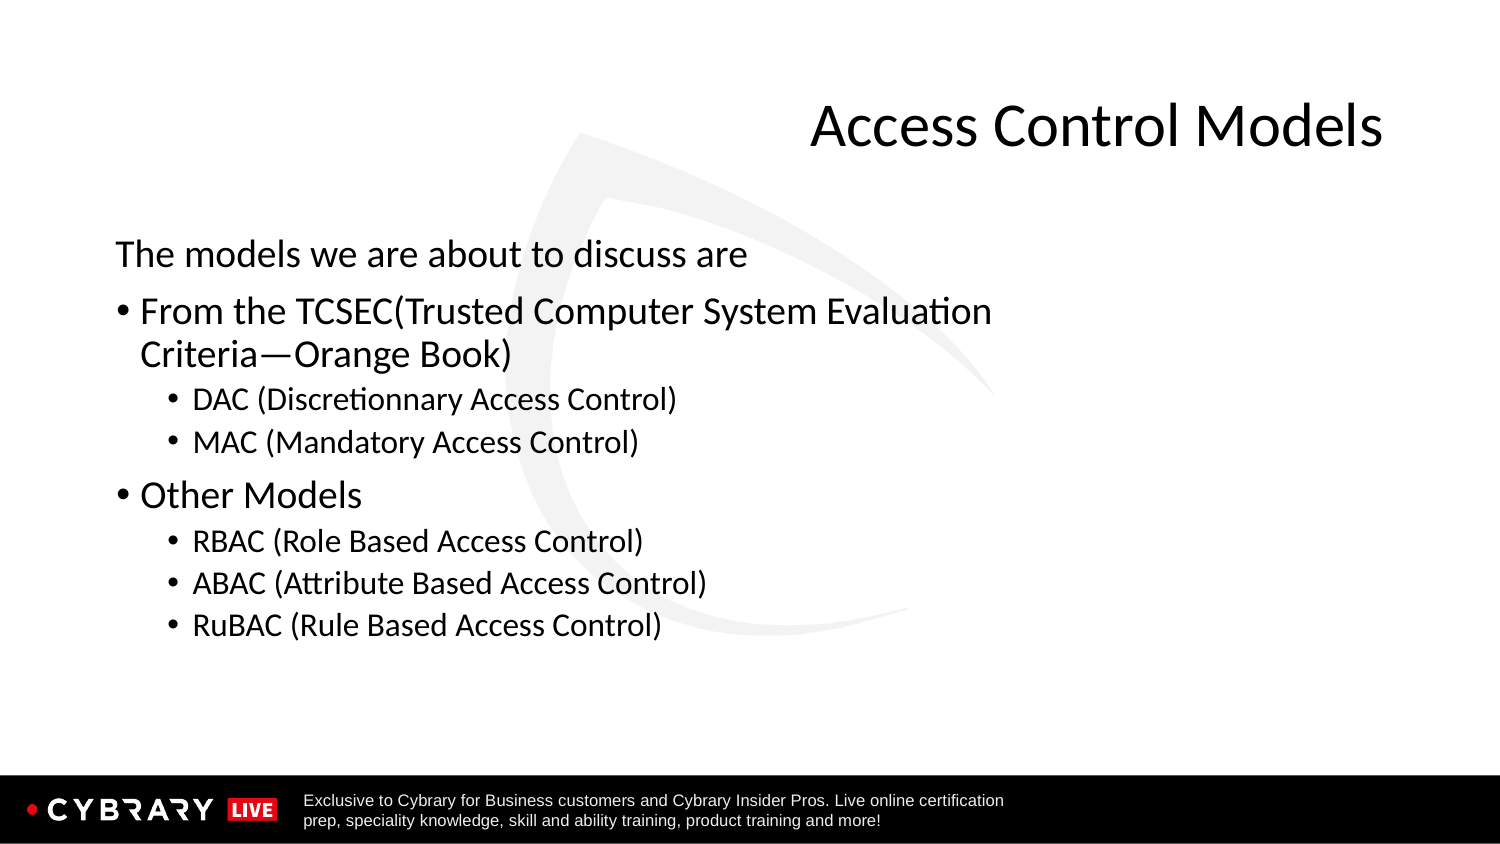

# Access Control Models
The models we are about to discuss are
From the TCSEC(Trusted Computer System Evaluation Criteria—Orange Book)
DAC (Discretionnary Access Control)
MAC (Mandatory Access Control)
Other Models
RBAC (Role Based Access Control)
ABAC (Attribute Based Access Control)
RuBAC (Rule Based Access Control)
168